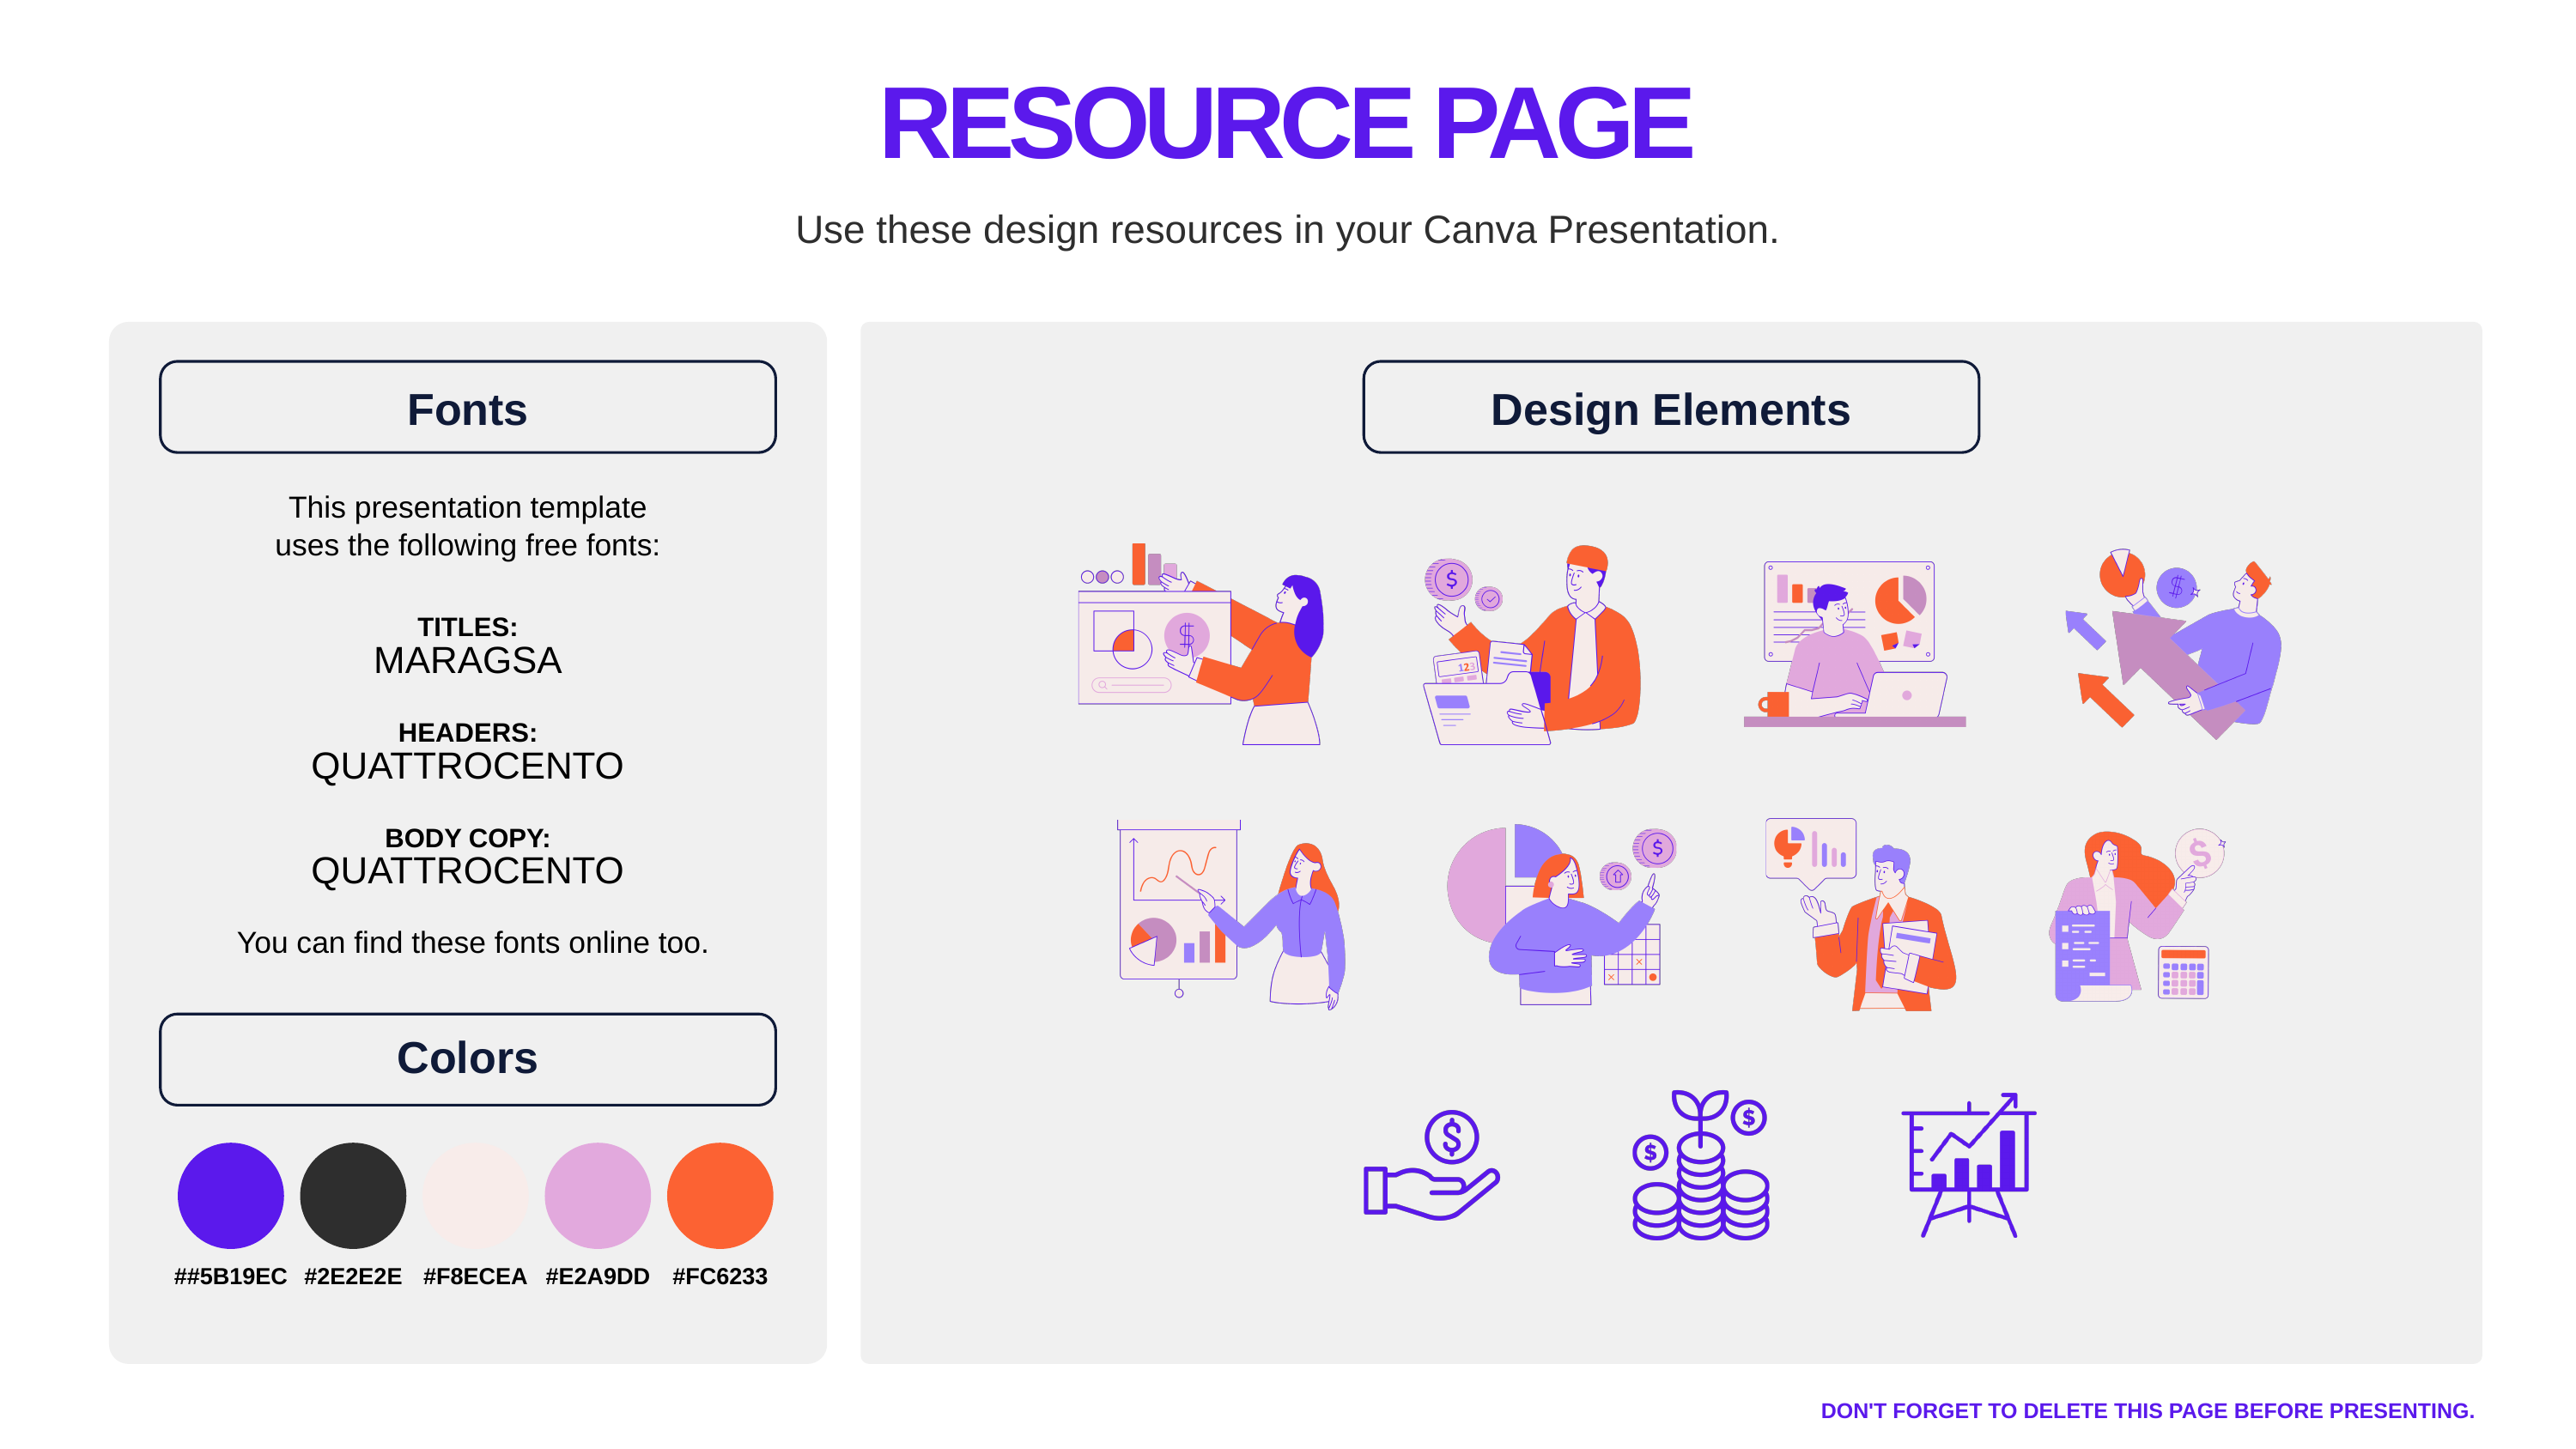

RESOURCE PAGE
Use these design resources in your Canva Presentation.

Fonts
Design Elements
This presentation template
uses the following free fonts:

TITLES:
MARAGSA

HEADERS:
QUATTROCENTO

BODY COPY:
QUATTROCENTO

You can find these fonts online too.

Colors

##5B19EC
#2E2E2E
#F8ECEA
#E2A9DD
#FC6233
DON'T FORGET TO DELETE THIS PAGE BEFORE PRESENTING.